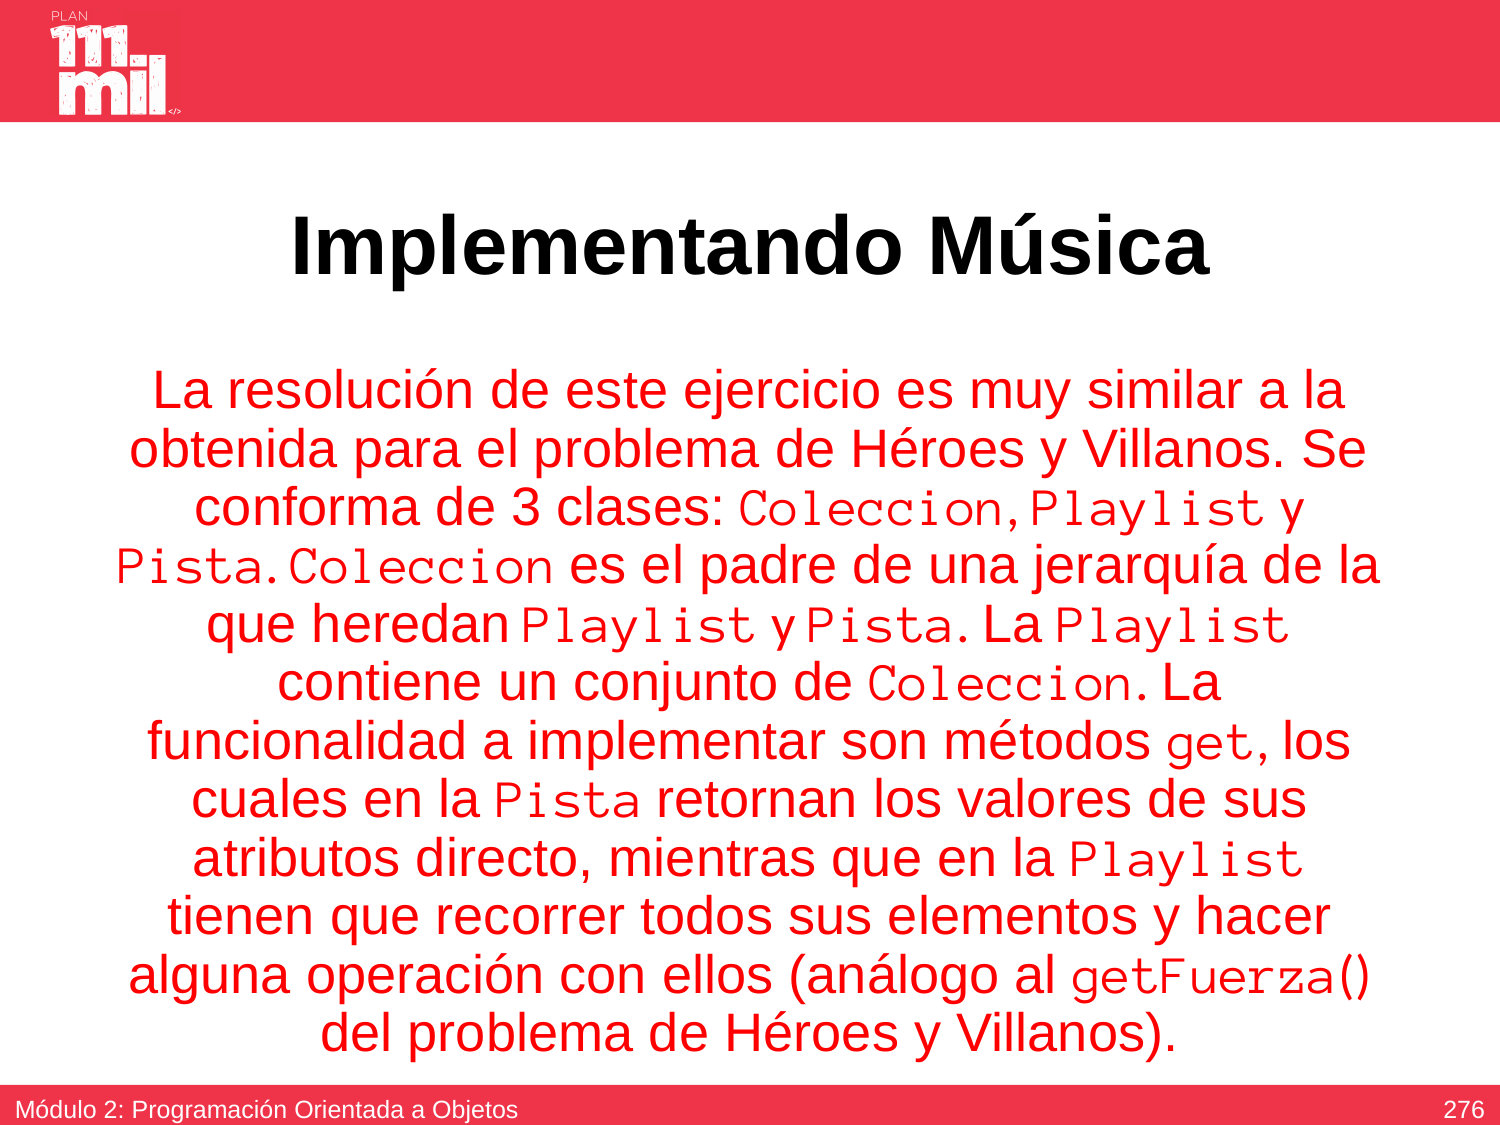

# Implementando Música
La resolución de este ejercicio es muy similar a la obtenida para el problema de Héroes y Villanos. Se conforma de 3 clases: Coleccion, Playlist y Pista. Coleccion es el padre de una jerarquía de la que heredan Playlist y Pista. La Playlist contiene un conjunto de Coleccion. La funcionalidad a implementar son métodos get, los cuales en la Pista retornan los valores de sus atributos directo, mientras que en la Playlist tienen que recorrer todos sus elementos y hacer alguna operación con ellos (análogo al getFuerza() del problema de Héroes y Villanos).

276
Módulo 2: Programación Orientada a Objetos